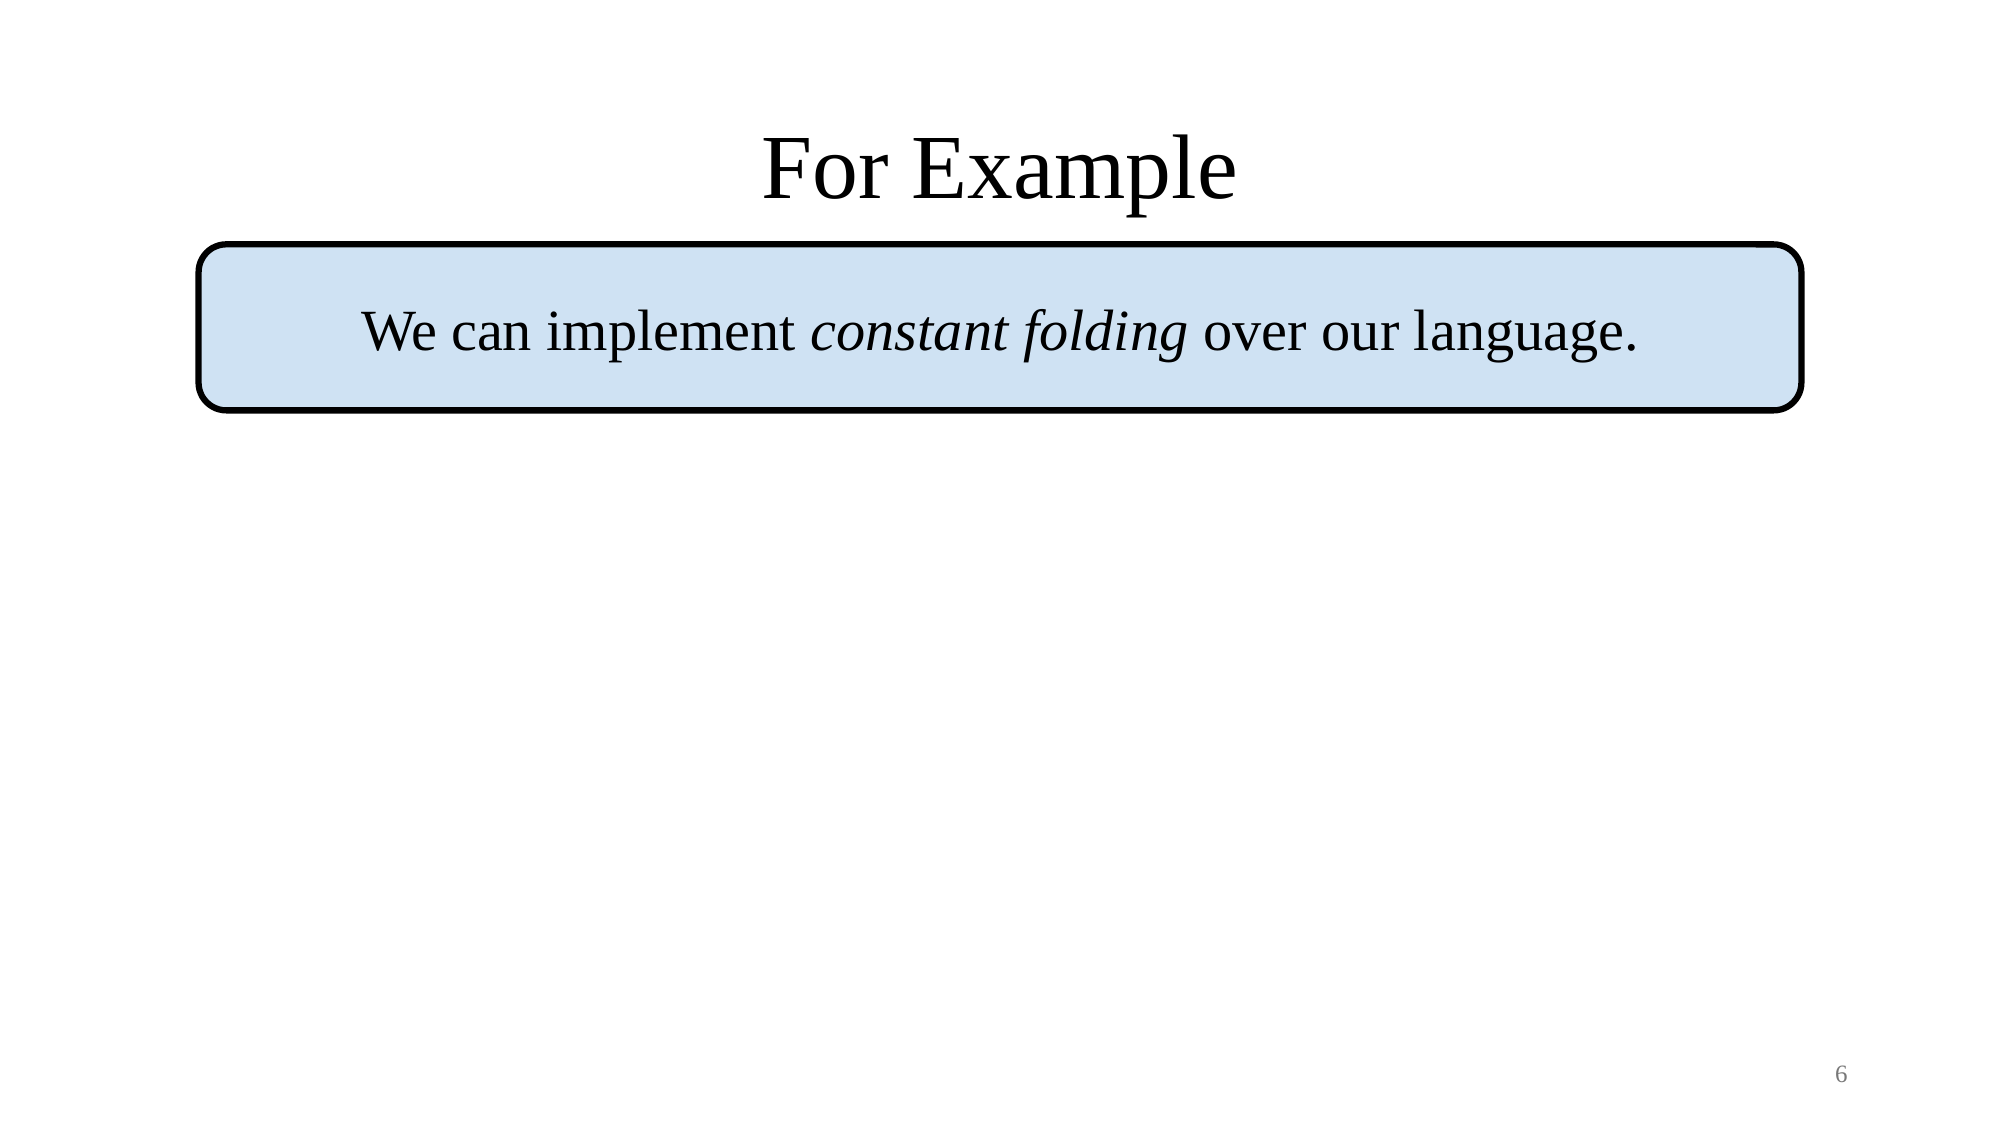

# For Example
We can implement constant folding over our language.
6